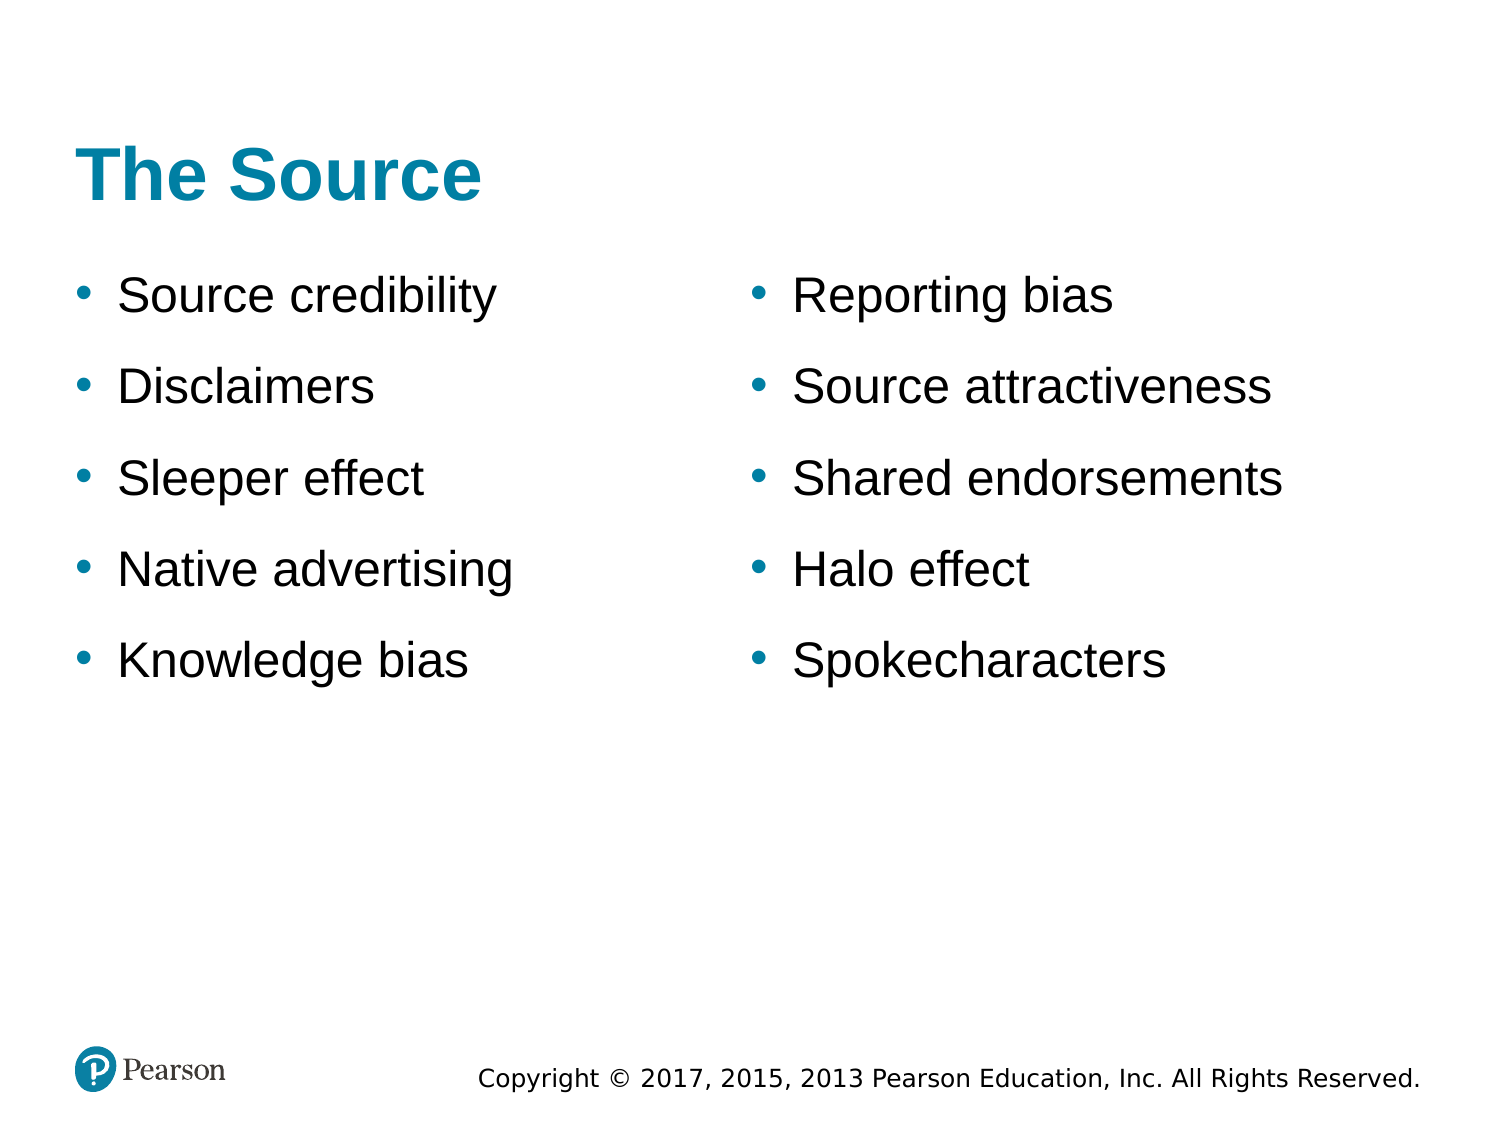

# The Source
Source credibility
Disclaimers
Sleeper effect
Native advertising
Knowledge bias
Reporting bias
Source attractiveness
Shared endorsements
Halo effect
Spokecharacters